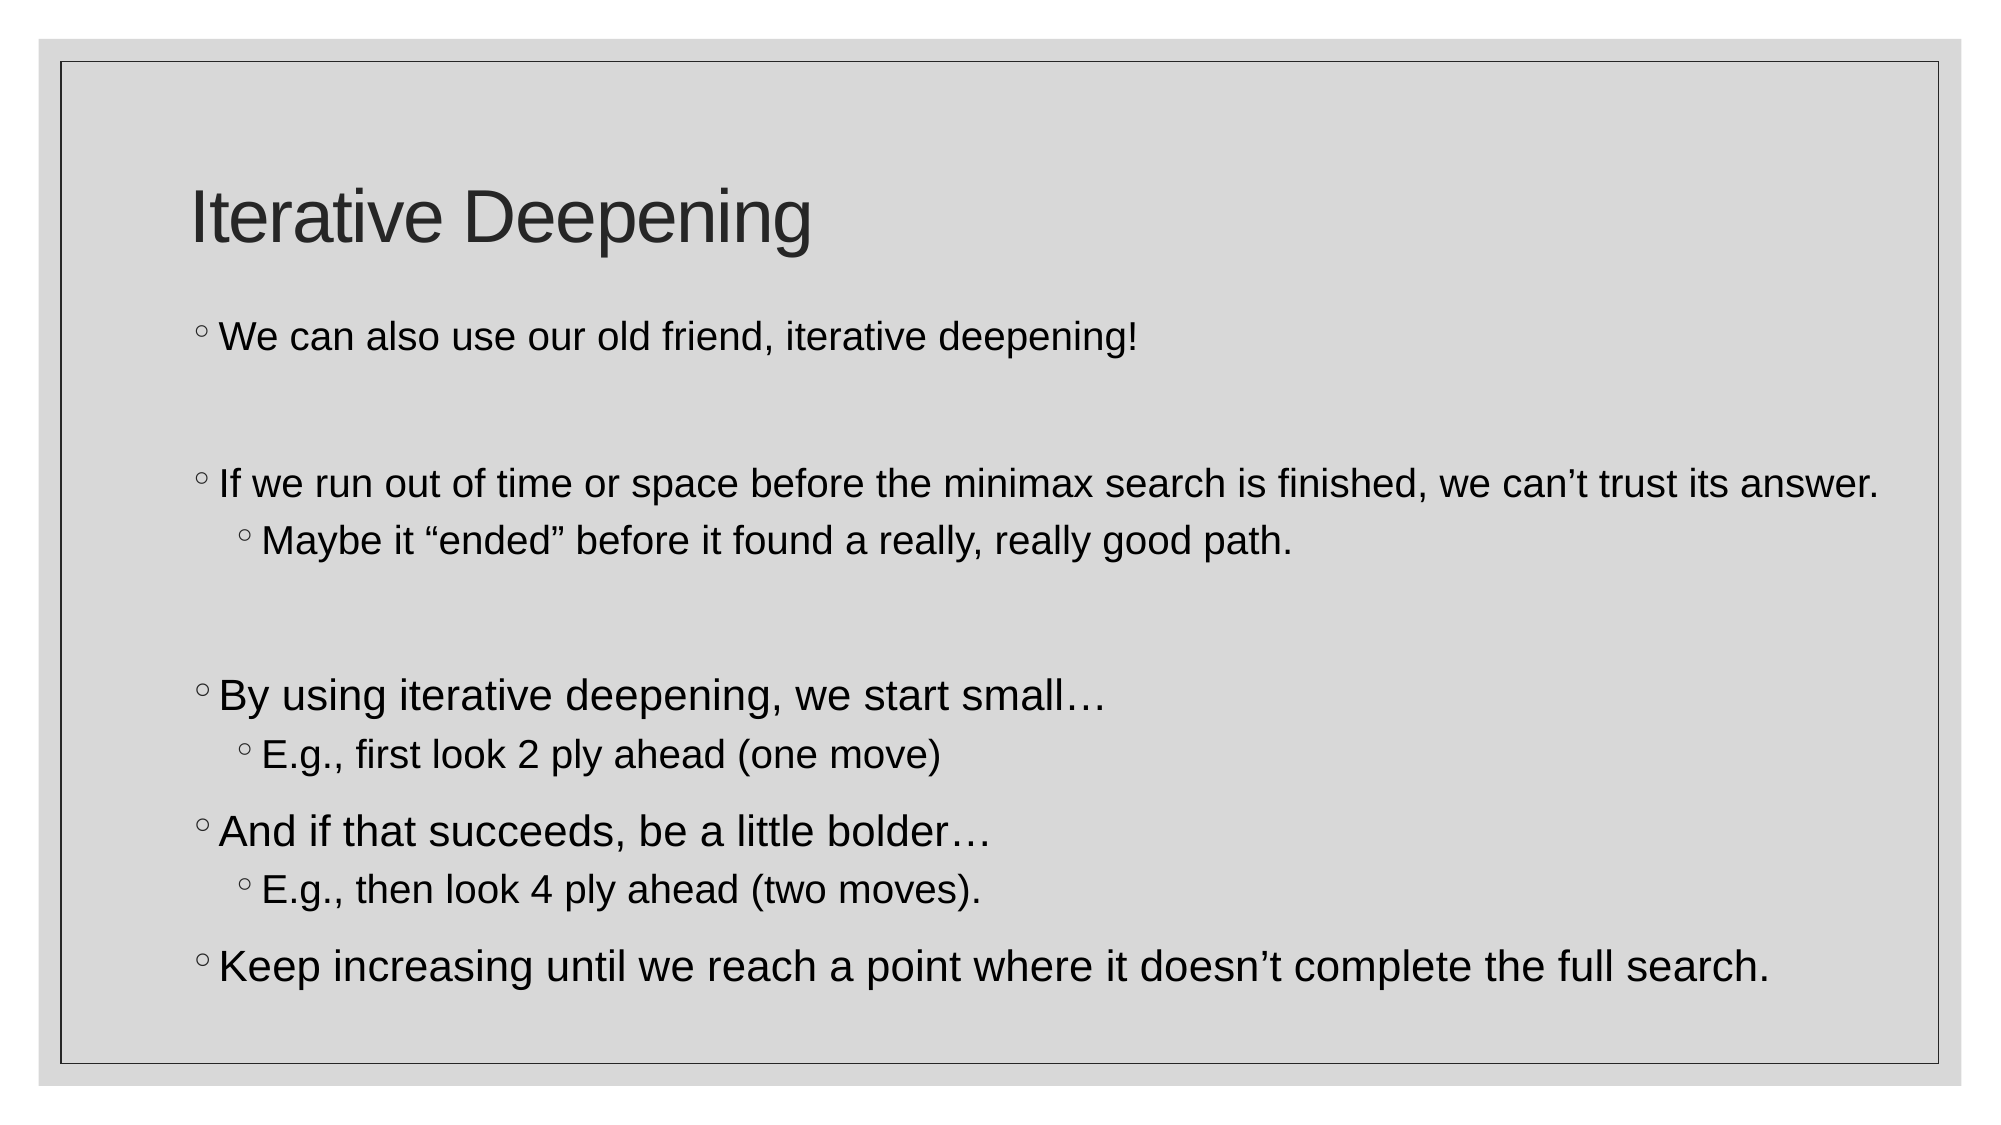

# Iterative Deepening
We can also use our old friend, iterative deepening!

If we run out of time or space before the minimax search is finished, we can’t trust its answer.
Maybe it “ended” before it found a really, really good path.

By using iterative deepening, we start small…
E.g., first look 2 ply ahead (one move)
And if that succeeds, be a little bolder…
E.g., then look 4 ply ahead (two moves).
Keep increasing until we reach a point where it doesn’t complete the full search.